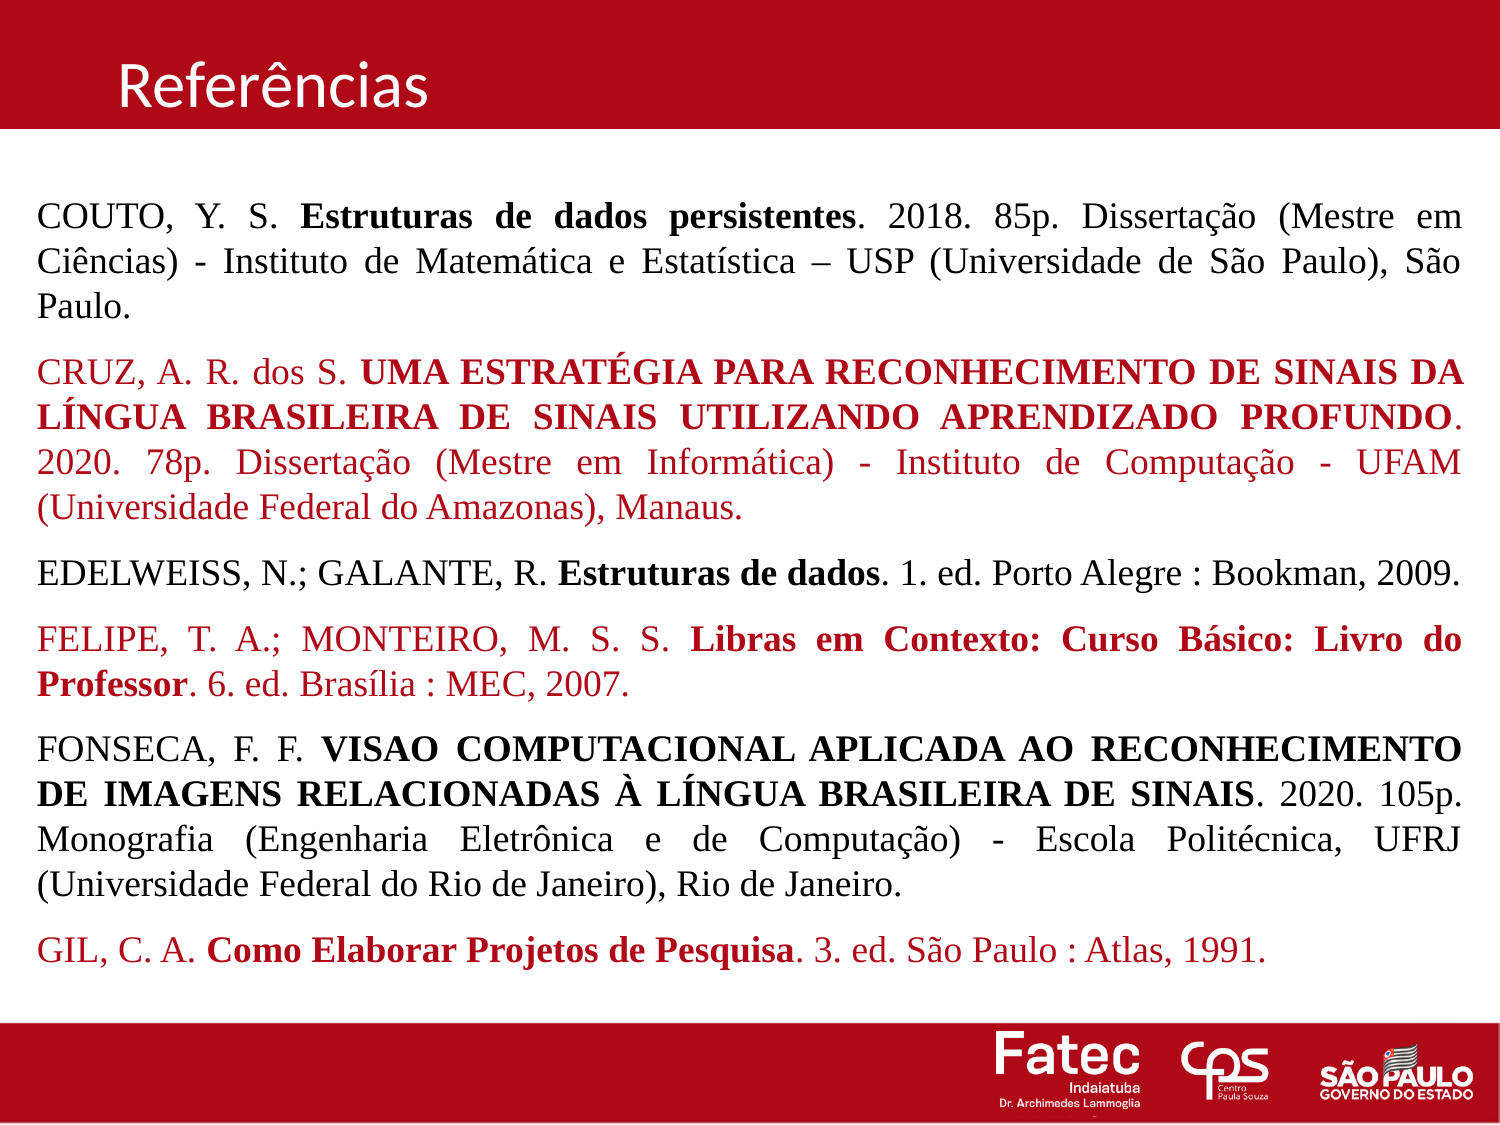

Referências
COUTO, Y. S. Estruturas de dados persistentes. 2018. 85p. Dissertação (Mestre em Ciências) - Instituto de Matemática e Estatística – USP (Universidade de São Paulo), São Paulo.
CRUZ, A. R. dos S. UMA ESTRATÉGIA PARA RECONHECIMENTO DE SINAIS DA LÍNGUA BRASILEIRA DE SINAIS UTILIZANDO APRENDIZADO PROFUNDO. 2020. 78p. Dissertação (Mestre em Informática) - Instituto de Computação - UFAM (Universidade Federal do Amazonas), Manaus.
EDELWEISS, N.; GALANTE, R. Estruturas de dados. 1. ed. Porto Alegre : Bookman, 2009.
FELIPE, T. A.; MONTEIRO, M. S. S. Libras em Contexto: Curso Básico: Livro do Professor. 6. ed. Brasília : MEC, 2007.
FONSECA, F. F. VISAO COMPUTACIONAL APLICADA AO RECONHECIMENTO DE IMAGENS RELACIONADAS À LÍNGUA BRASILEIRA DE SINAIS. 2020. 105p. Monografia (Engenharia Eletrônica e de Computação) - Escola Politécnica, UFRJ (Universidade Federal do Rio de Janeiro), Rio de Janeiro.
GIL, C. A. Como Elaborar Projetos de Pesquisa. 3. ed. São Paulo : Atlas, 1991.